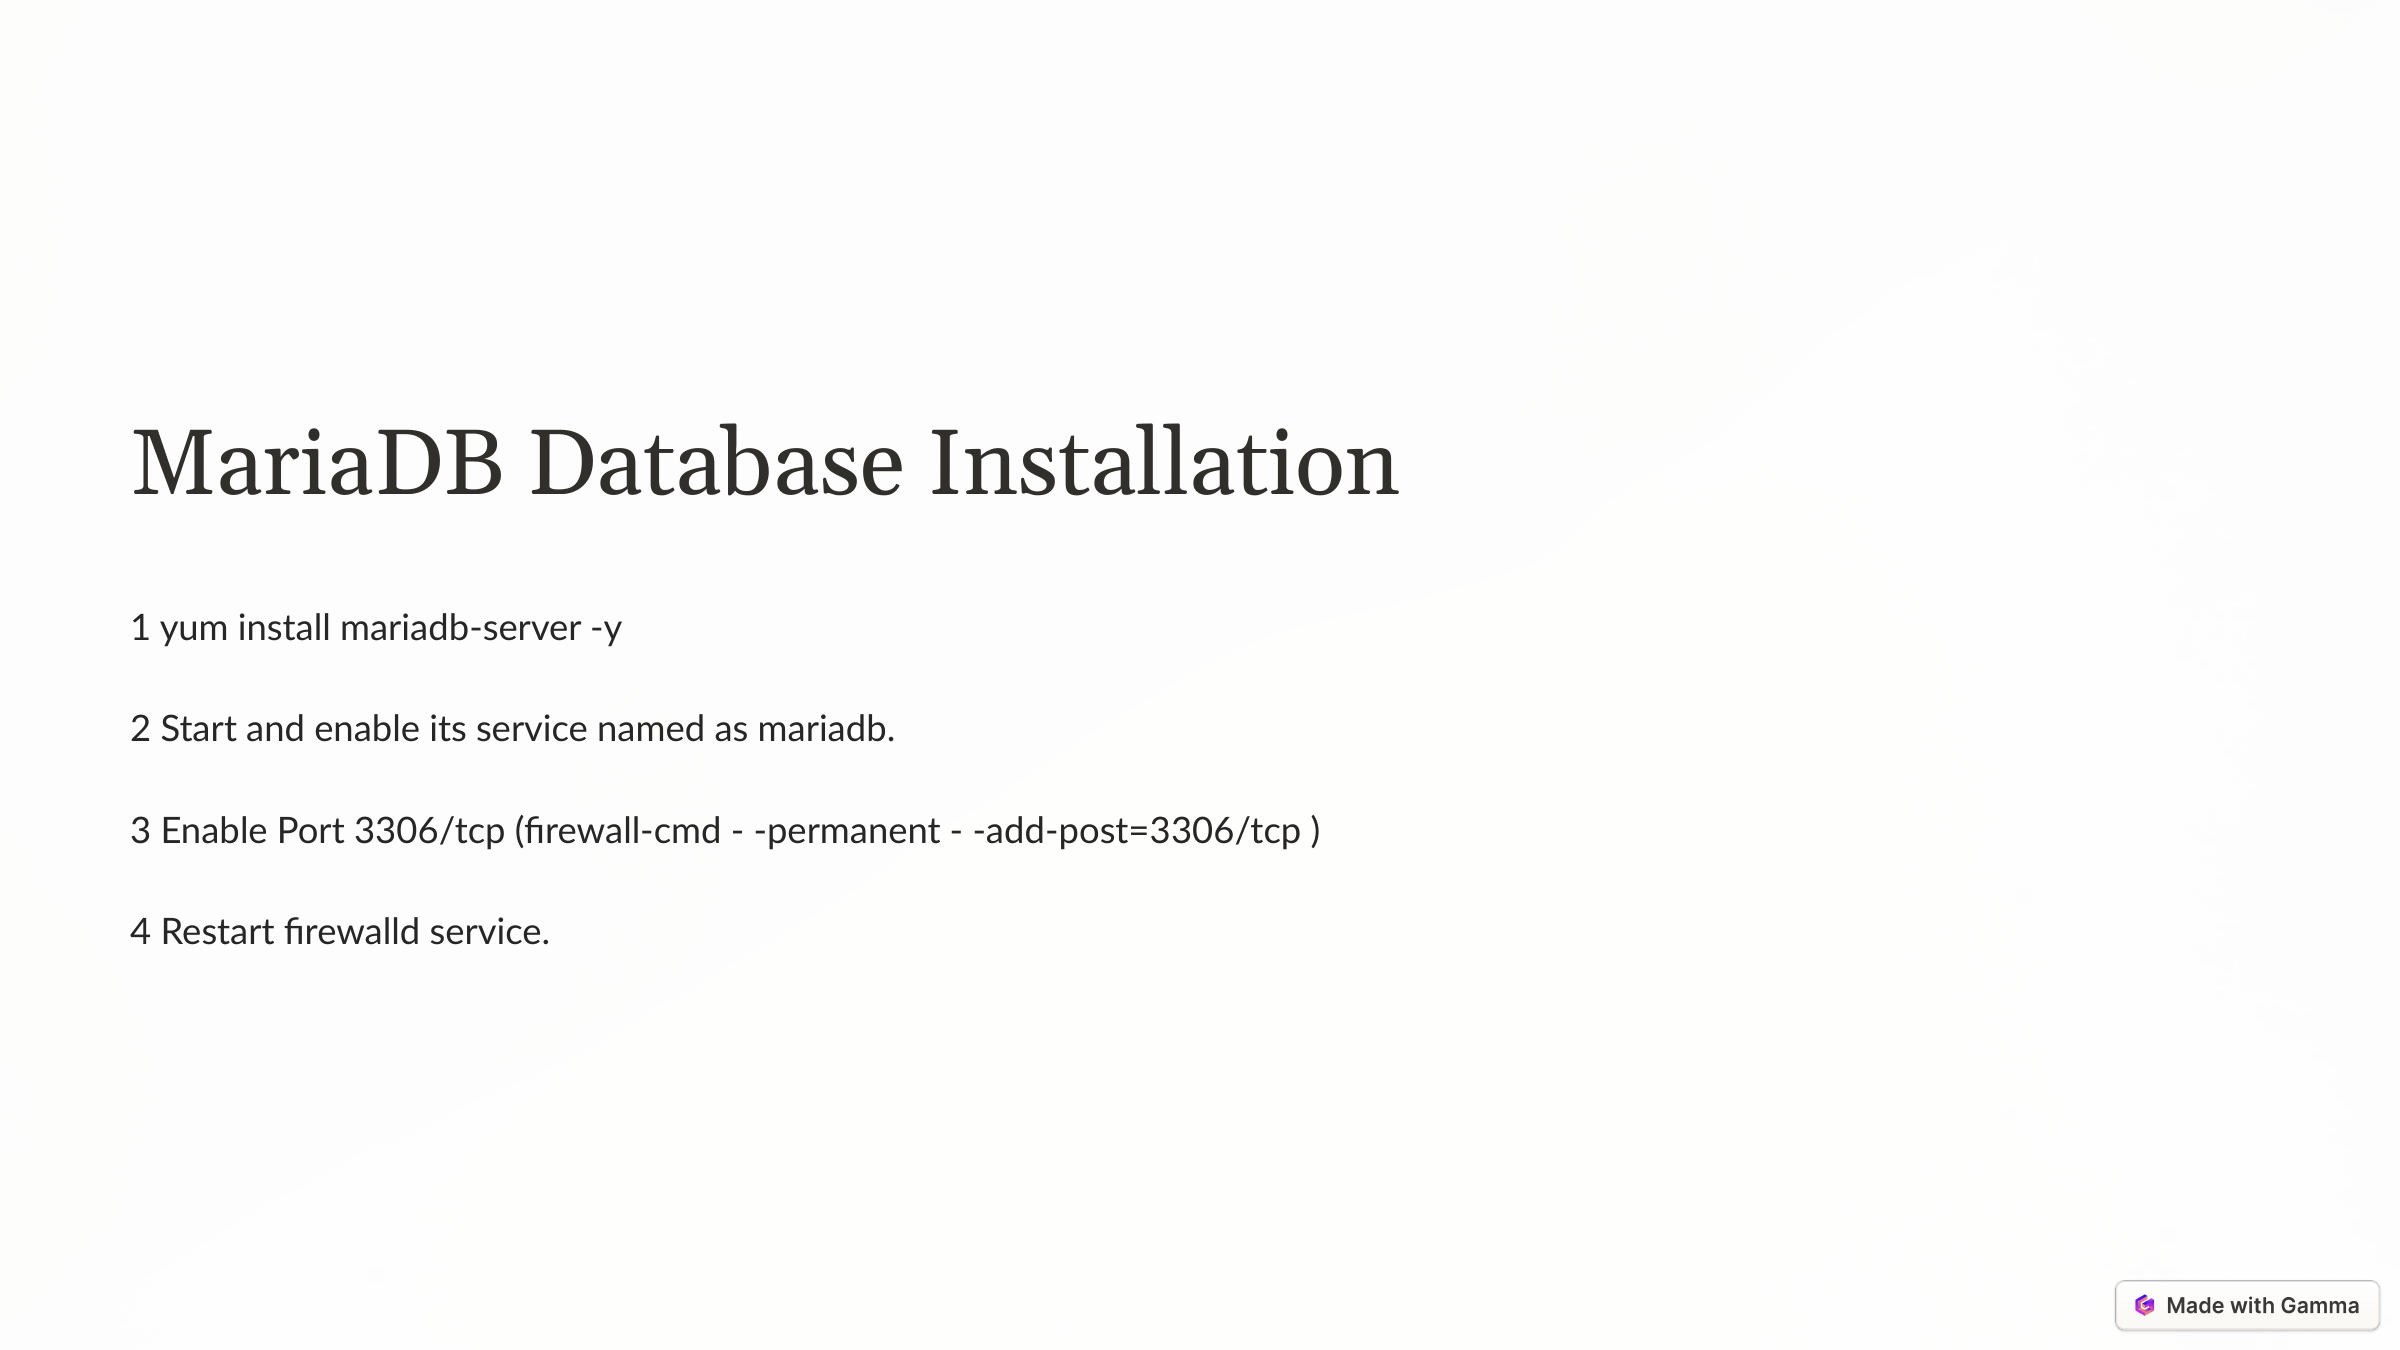

MariaDB Database Installation
1 yum install mariadb-server -y
2 Start and enable its service named as mariadb.
3 Enable Port 3306/tcp (firewall-cmd - -permanent - -add-post=3306/tcp )
4 Restart firewalld service.